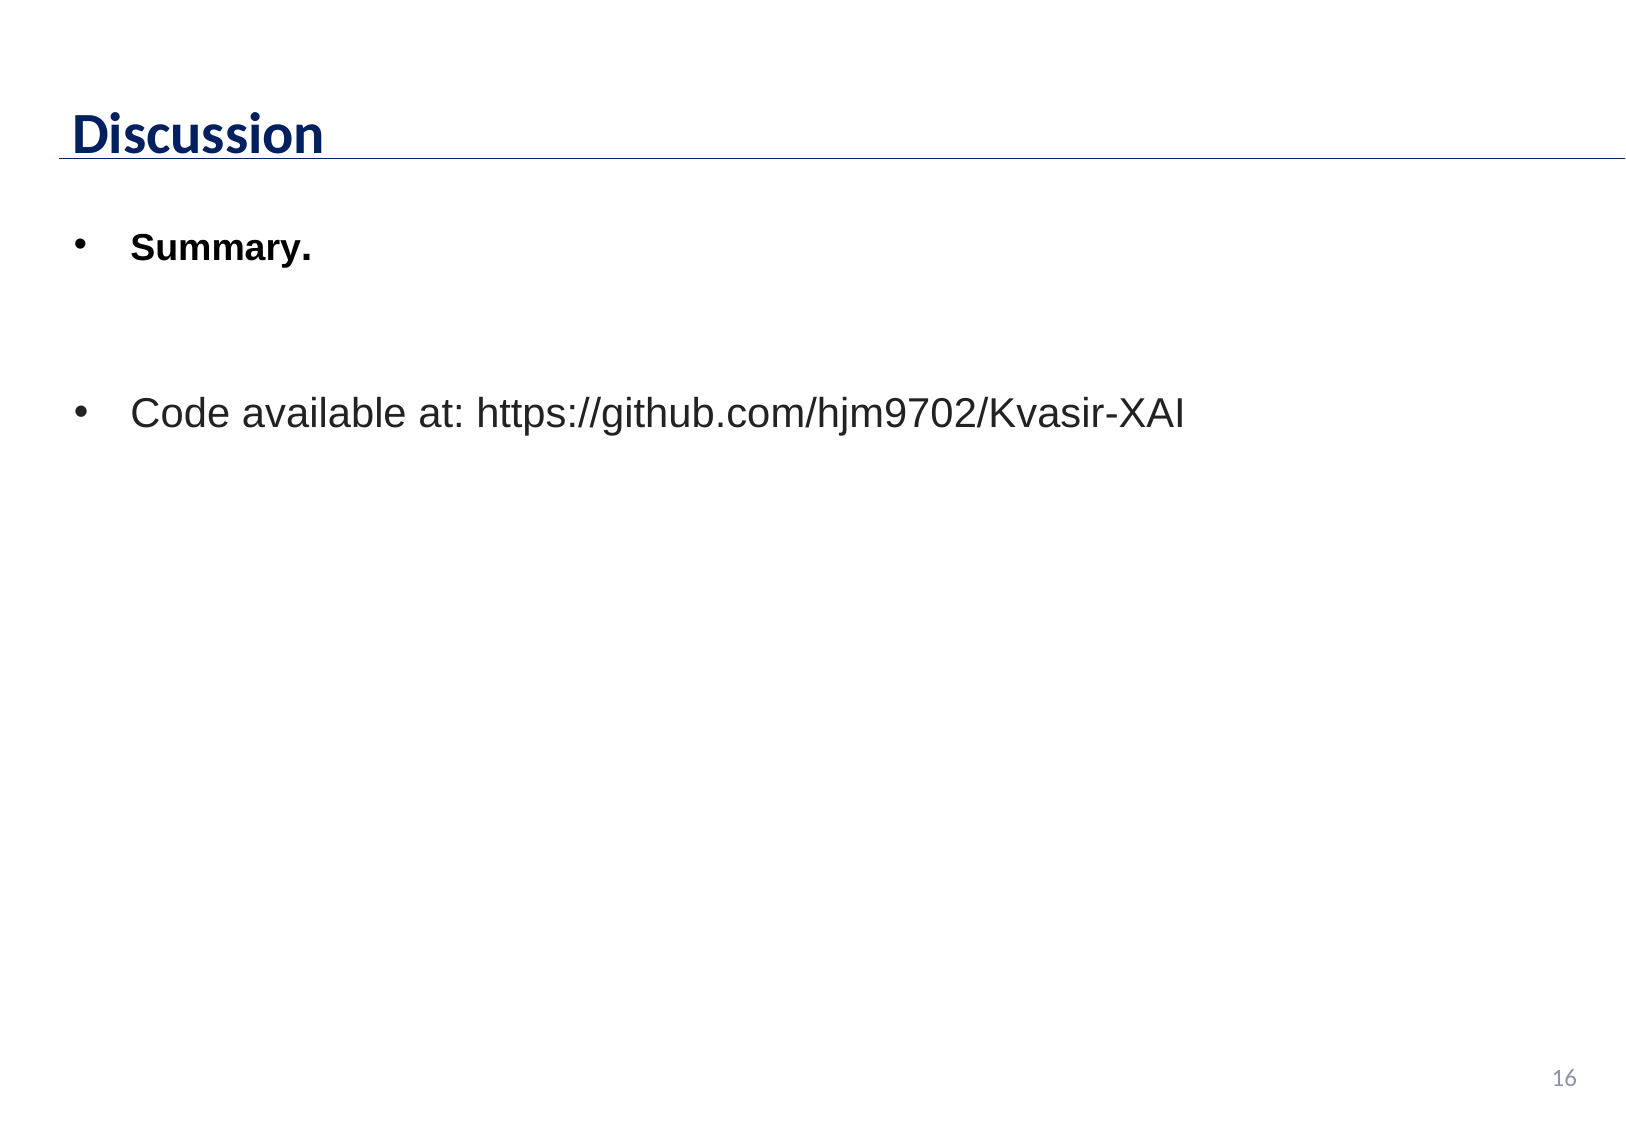

Discussion
Summary.

Code available at: https://github.com/hjm9702/Kvasir-XAI

16